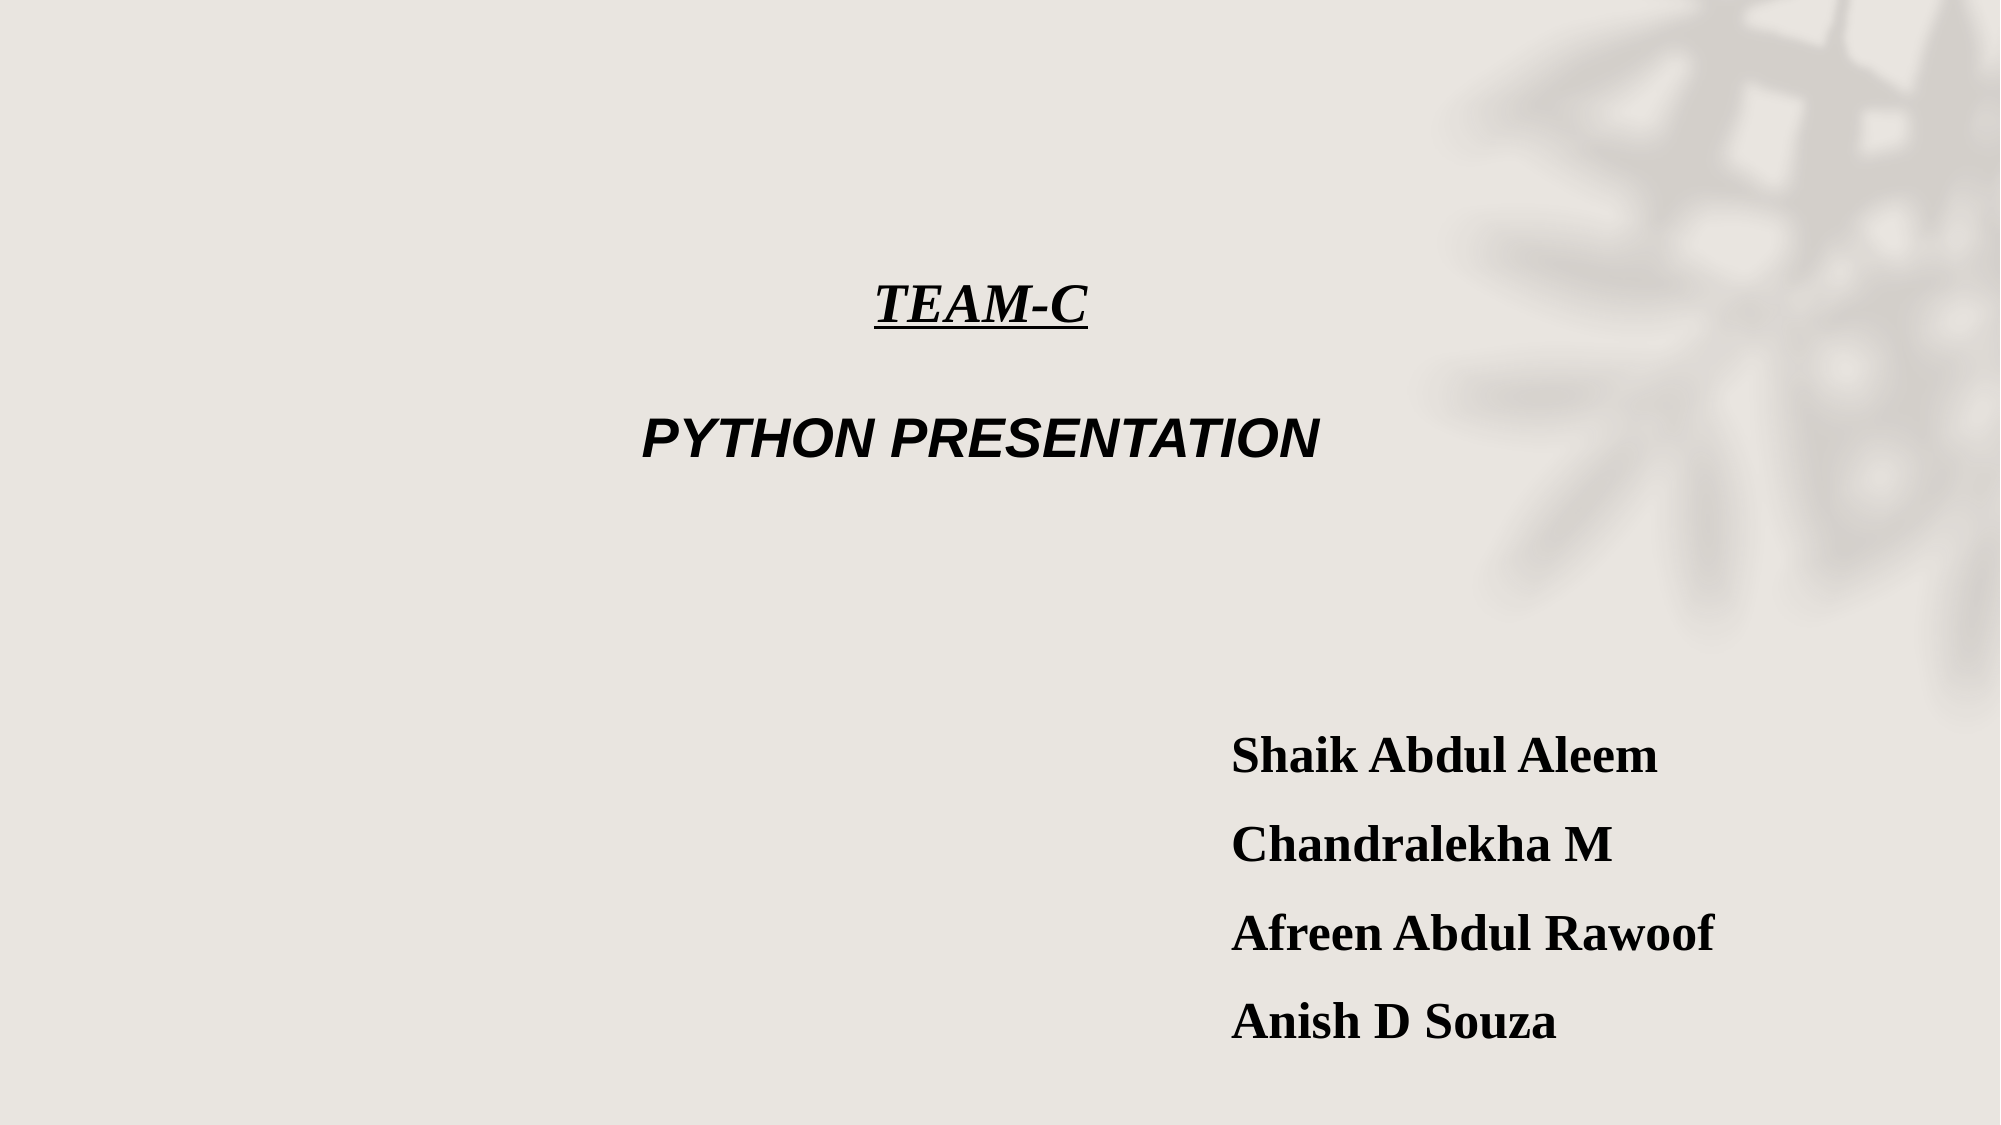

# TEAM-C PYTHON PRESENTATION
Shaik Abdul Aleem
Chandralekha M
Afreen Abdul Rawoof
Anish D Souza